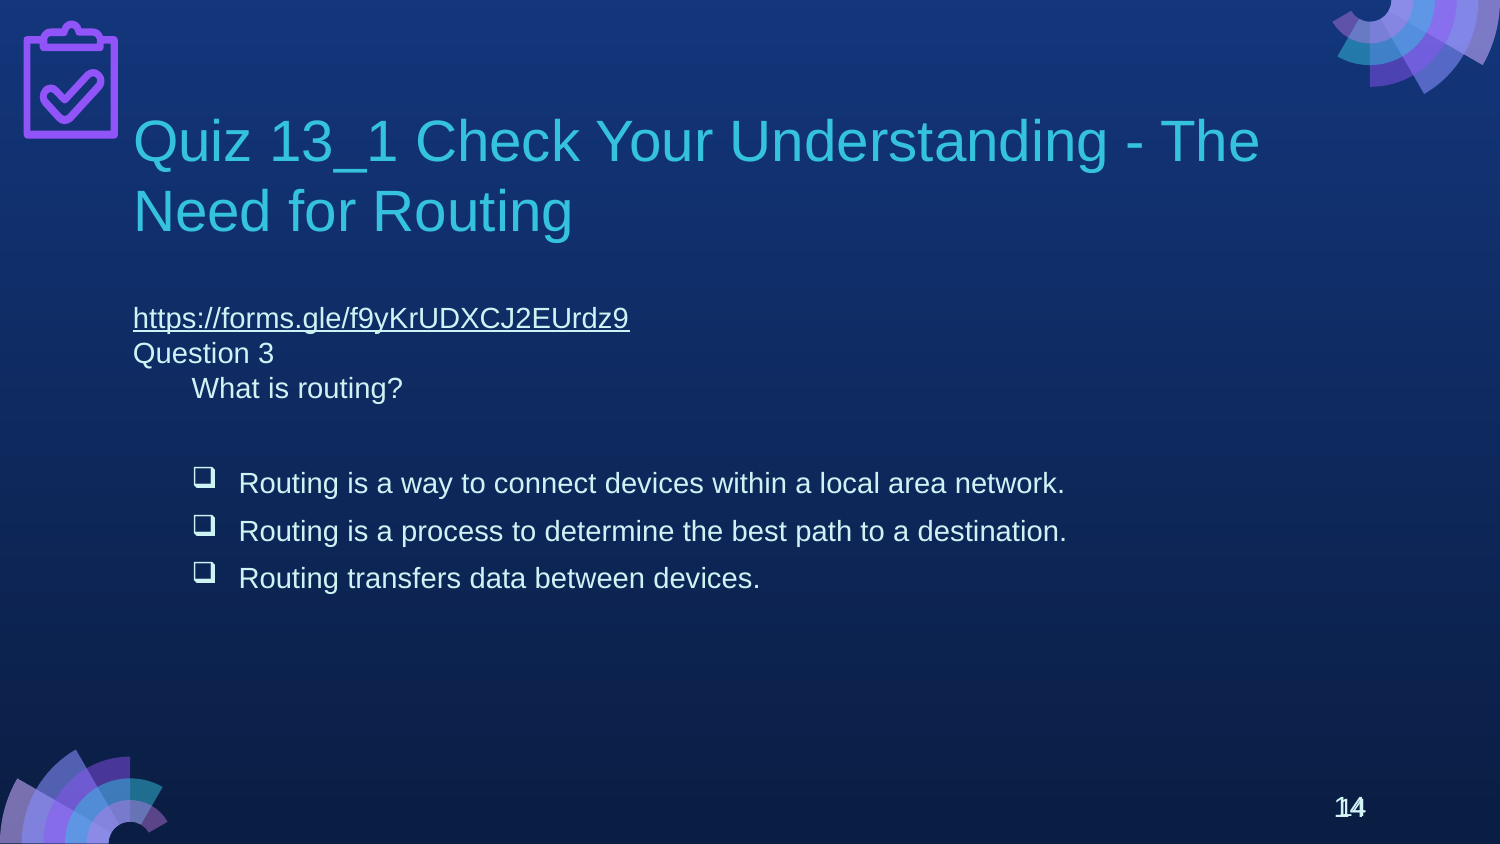

# Quiz 13_1 Check Your Understanding - The Need for Routing
https://forms.gle/f9yKrUDXCJ2EUrdz9
Question 3
What is routing?

Routing is a way to connect devices within a local area network.
Routing is a process to determine the best path to a destination.
Routing transfers data between devices.

14